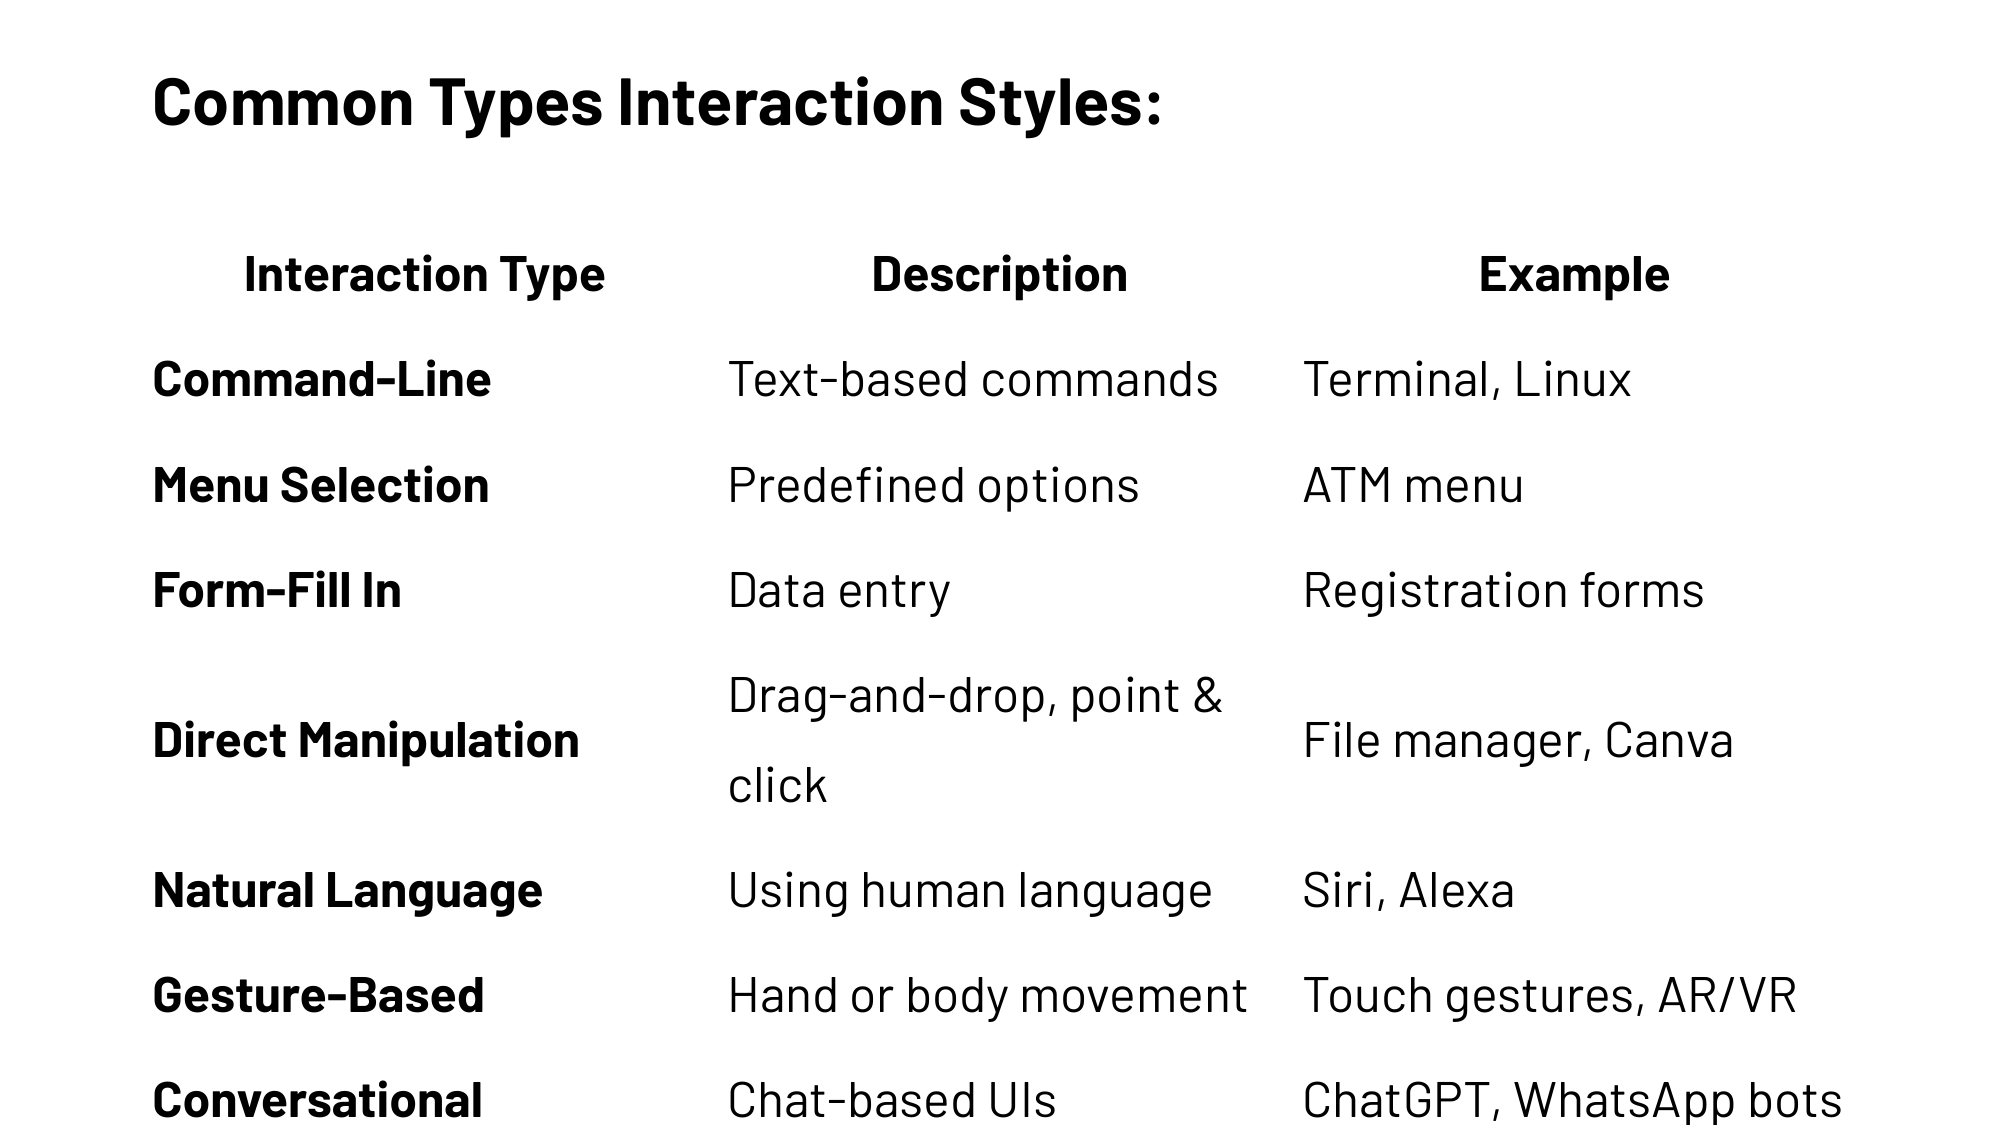

# Common Types Interaction Styles:
| Interaction Type | Description | Example |
| --- | --- | --- |
| Command-Line | Text-based commands | Terminal, Linux |
| Menu Selection | Predefined options | ATM menu |
| Form-Fill In | Data entry | Registration forms |
| Direct Manipulation | Drag-and-drop, point & click | File manager, Canva |
| Natural Language | Using human language | Siri, Alexa |
| Gesture-Based | Hand or body movement | Touch gestures, AR/VR |
| Conversational | Chat-based UIs | ChatGPT, WhatsApp bots |